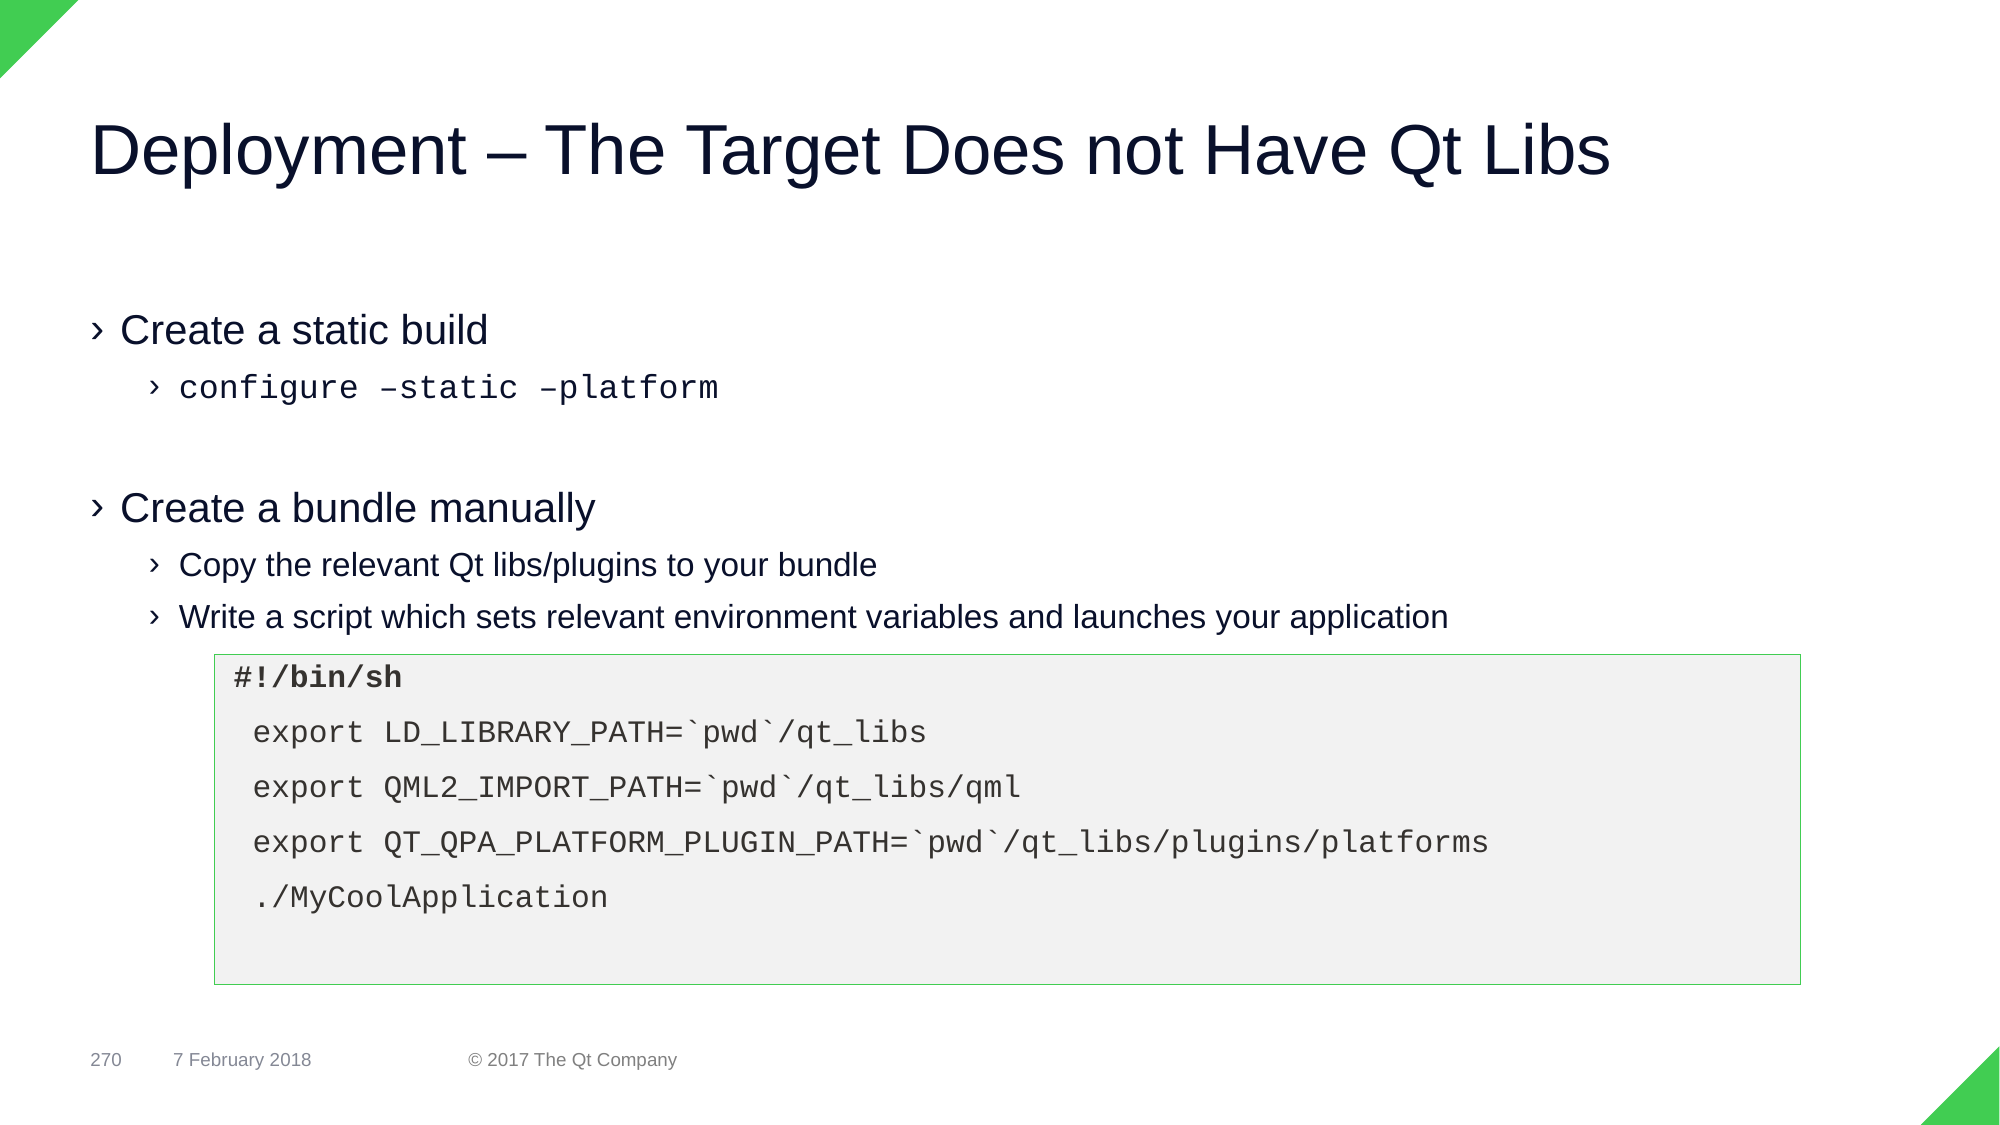

# Deployment – The Target Does not Have Qt Libs
Create a static build
configure –static –platform

Create a bundle manually
Copy the relevant Qt libs/plugins to your bundle
Write a script which sets relevant environment variables and launches your application

#!/bin/sh
 export LD_LIBRARY_PATH=`pwd`/qt_libs
 export QML2_IMPORT_PATH=`pwd`/qt_libs/qml
 export QT_QPA_PLATFORM_PLUGIN_PATH=`pwd`/qt_libs/plugins/platforms
 ./MyCoolApplication
270
© 2017 The Qt Company
7 February 2018